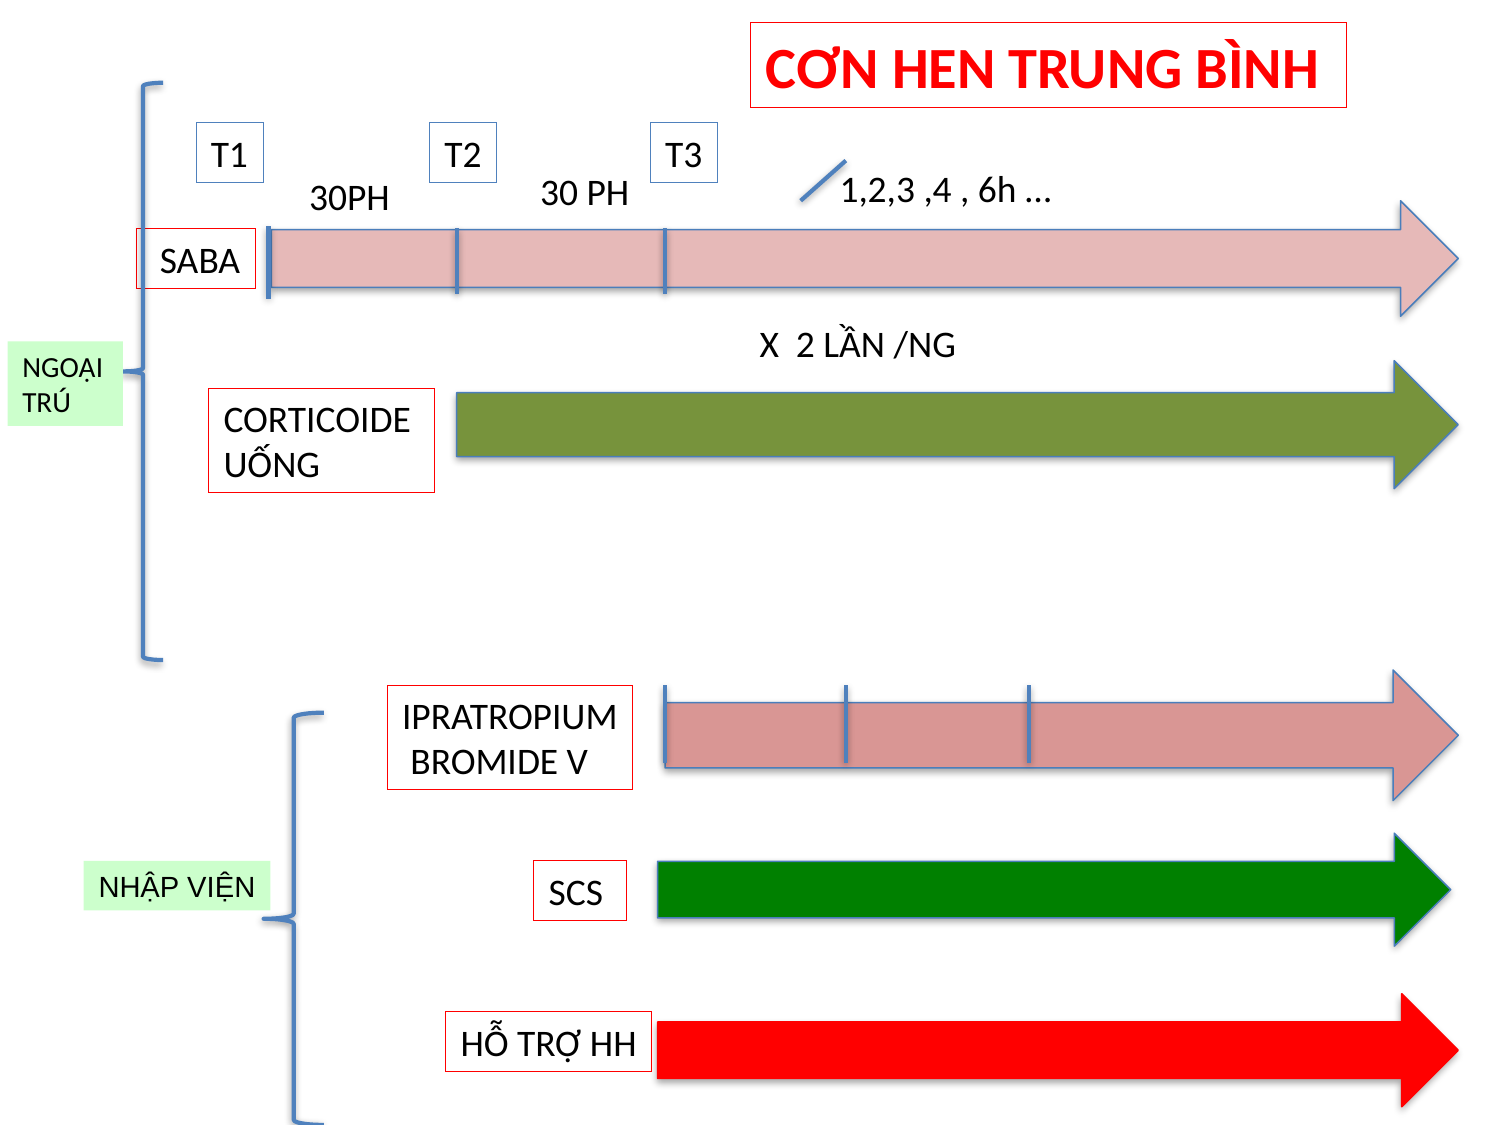

CƠN HEN TRUNG BÌNH

T1
T2
T3
1,2,3 ,4 , 6h …
30 PH
30PH

 SABA
X  2 LẦN /NG
NGOẠI
TRÚ

CORTICOIDE
UỐNG

IPRATROPIUM
 BROMIDE V

NHẬP VIỆN
SCS

HỖ TRỢ HH